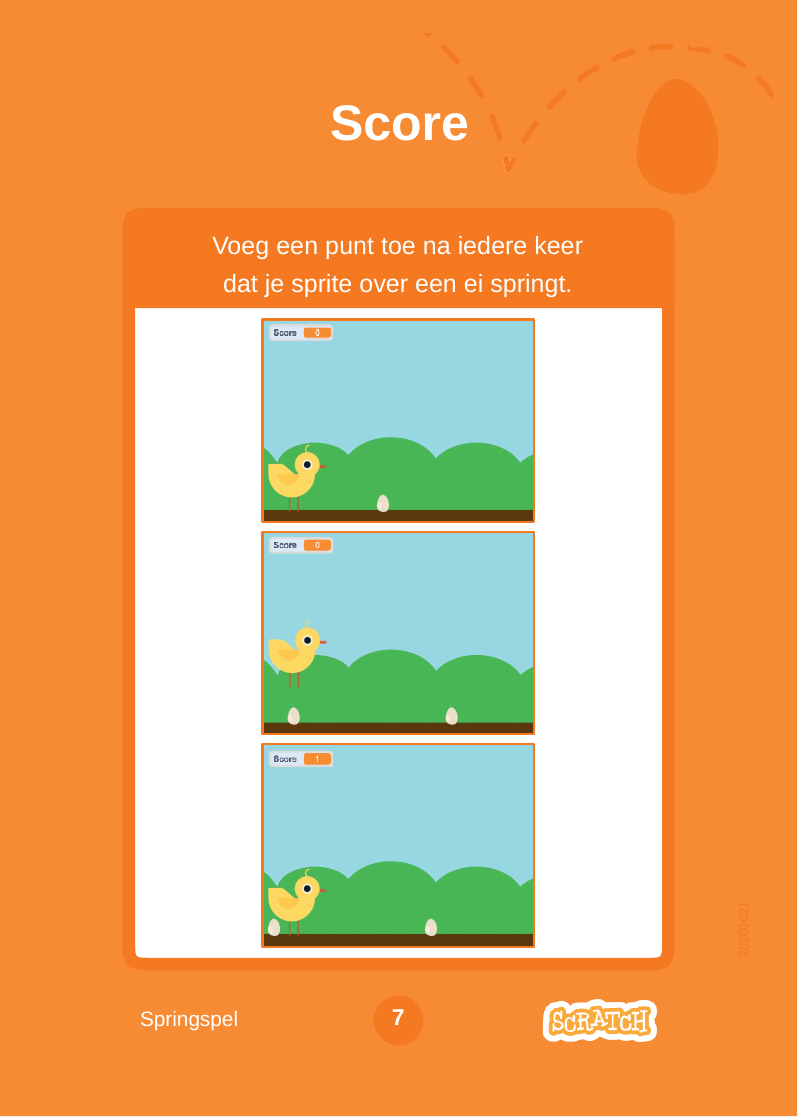

# Score

Voeg een punt toe na iedere keer
dat je sprite over een ei springt.

20200621

7
Springspel